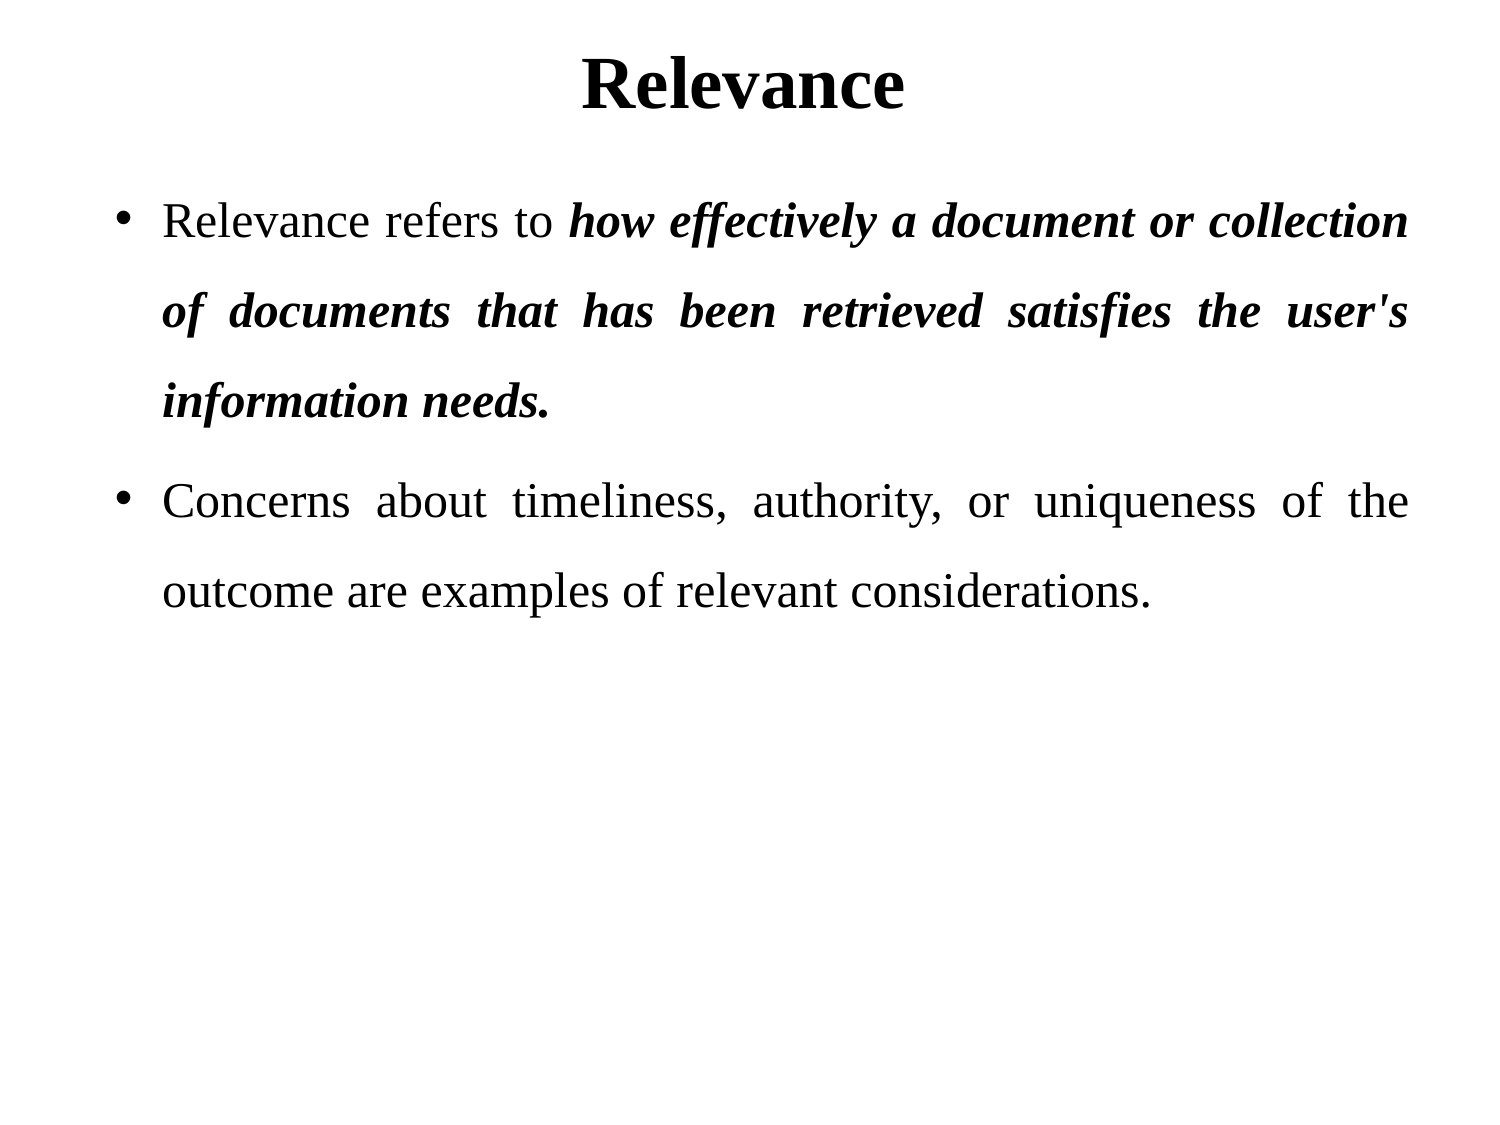

# Relevance
Relevance refers to how effectively a document or collection of documents that has been retrieved satisfies the user's information needs.
Concerns about timeliness, authority, or uniqueness of the outcome are examples of relevant considerations.